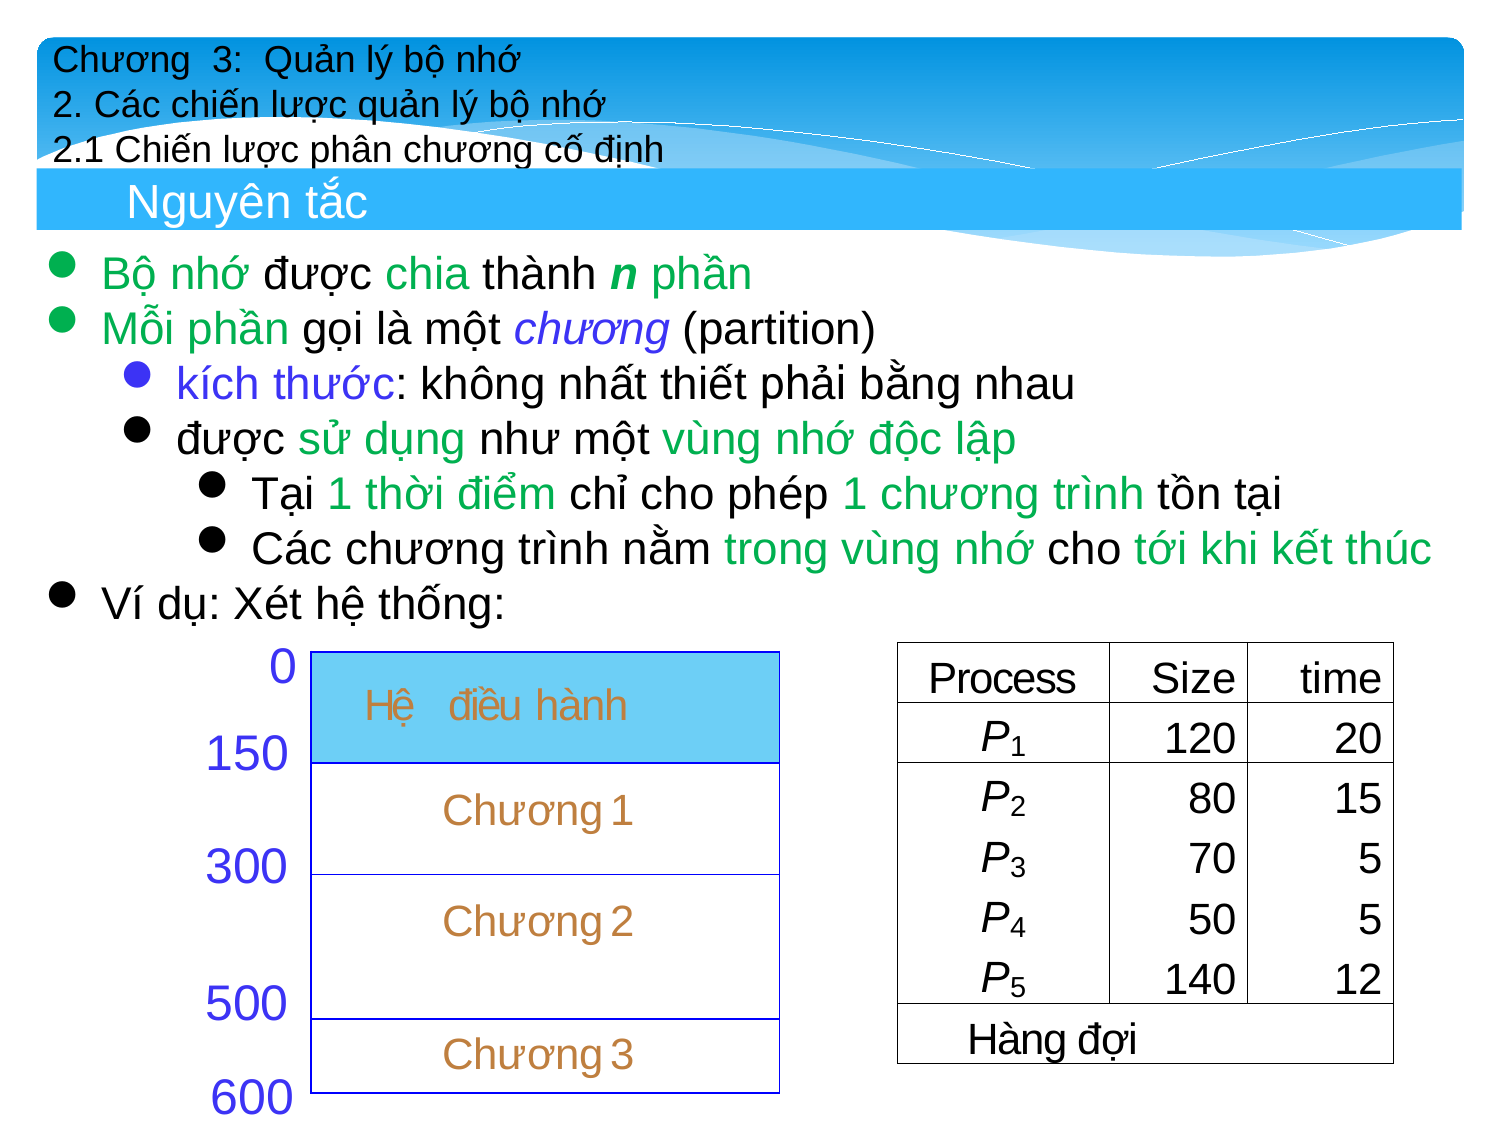

Chương  3:  Quản lý bộ nhớ
2. Các chiến lược quản lý bộ nhớ
2.1 Chiến lược phân chương cố định
Nguyên tắc
Bộ nhớ được chia thành n phần
Mỗi phần gọi là một chương (partition)
kích thước: không nhất thiết phải bằng nhau
được sử dụng như một vùng nhớ độc lập
Tại 1 thời điểm chỉ cho phép 1 chương trình tồn tại
Các chương trình nằm trong vùng nhớ cho tới khi kết thúc
Ví dụ: Xét hệ thống:

0
| Process | Size | time |
| --- | --- | --- |
| P1 | 120 | 20 |
| P2 | 80 | 15 |
| P3 | 70 | 5 |
| P4 | 50 | 5 |
| P5 | 140 | 12 |
| Hàng đợi |  |  |
| Hệ điều hành |  |
| --- | --- |
| Chương | 1 |
| Chương | 2 |
| Chương | 3 |
150
300
500
600